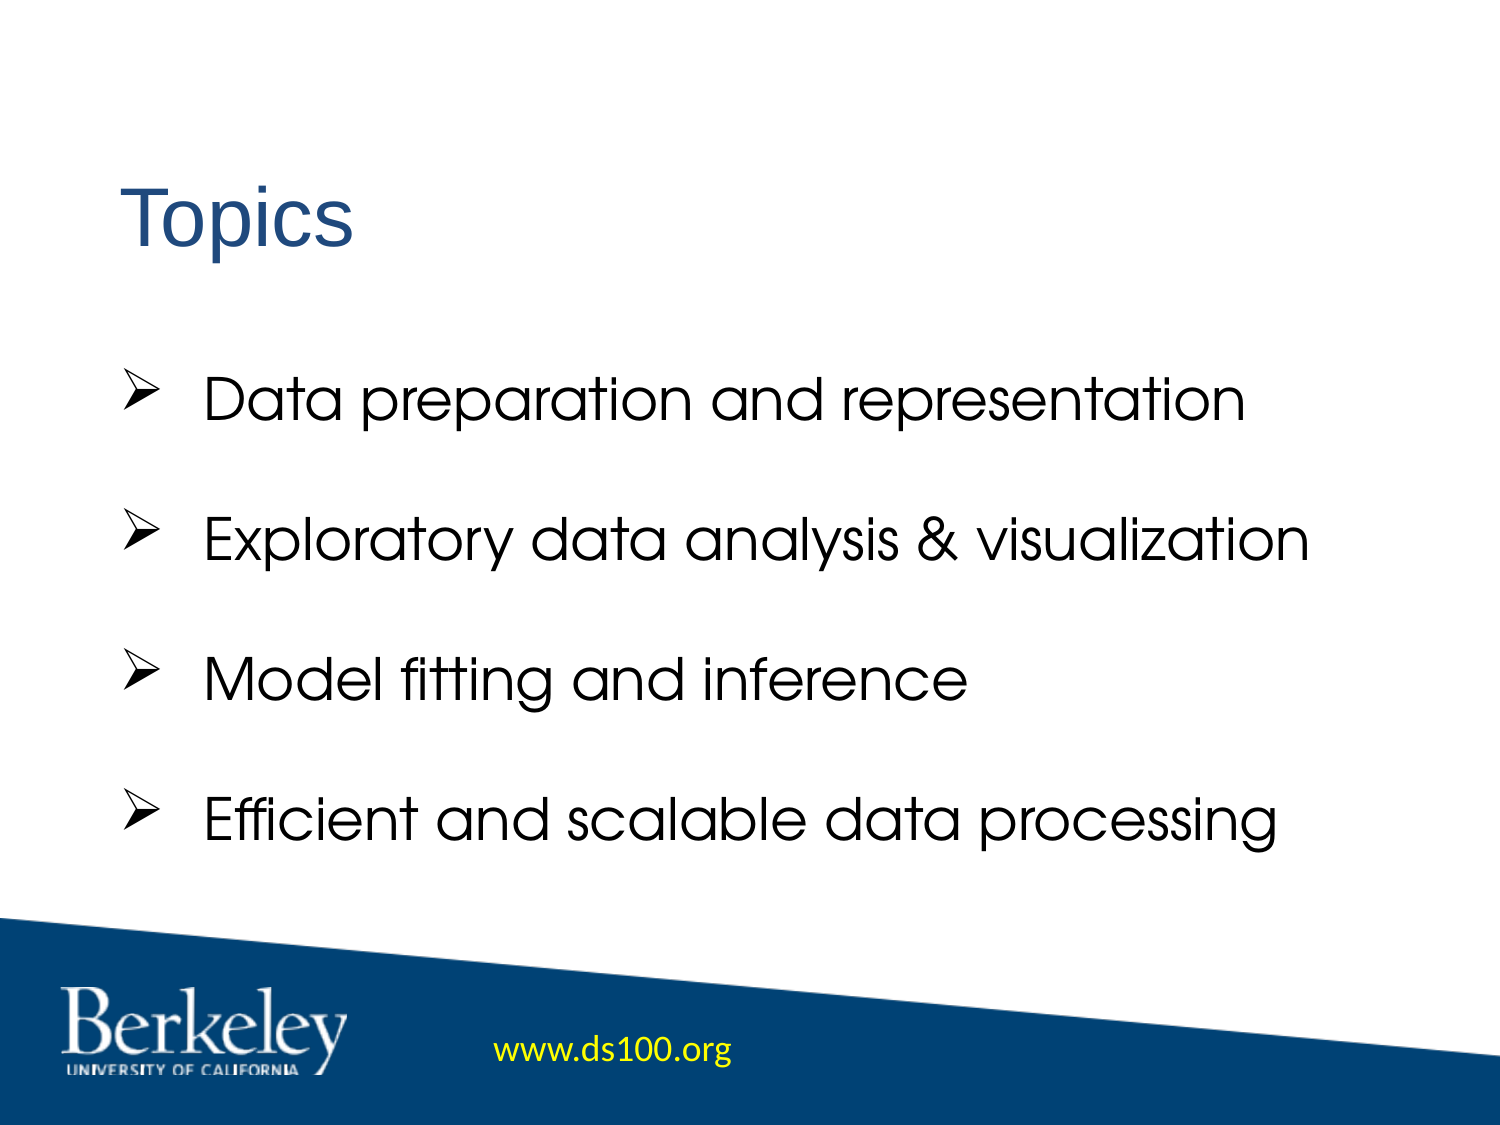

# Topics
Data preparation and representation

Exploratory data analysis & visualization

Model fitting and inference

Efficient and scalable data processing
www.ds100.org